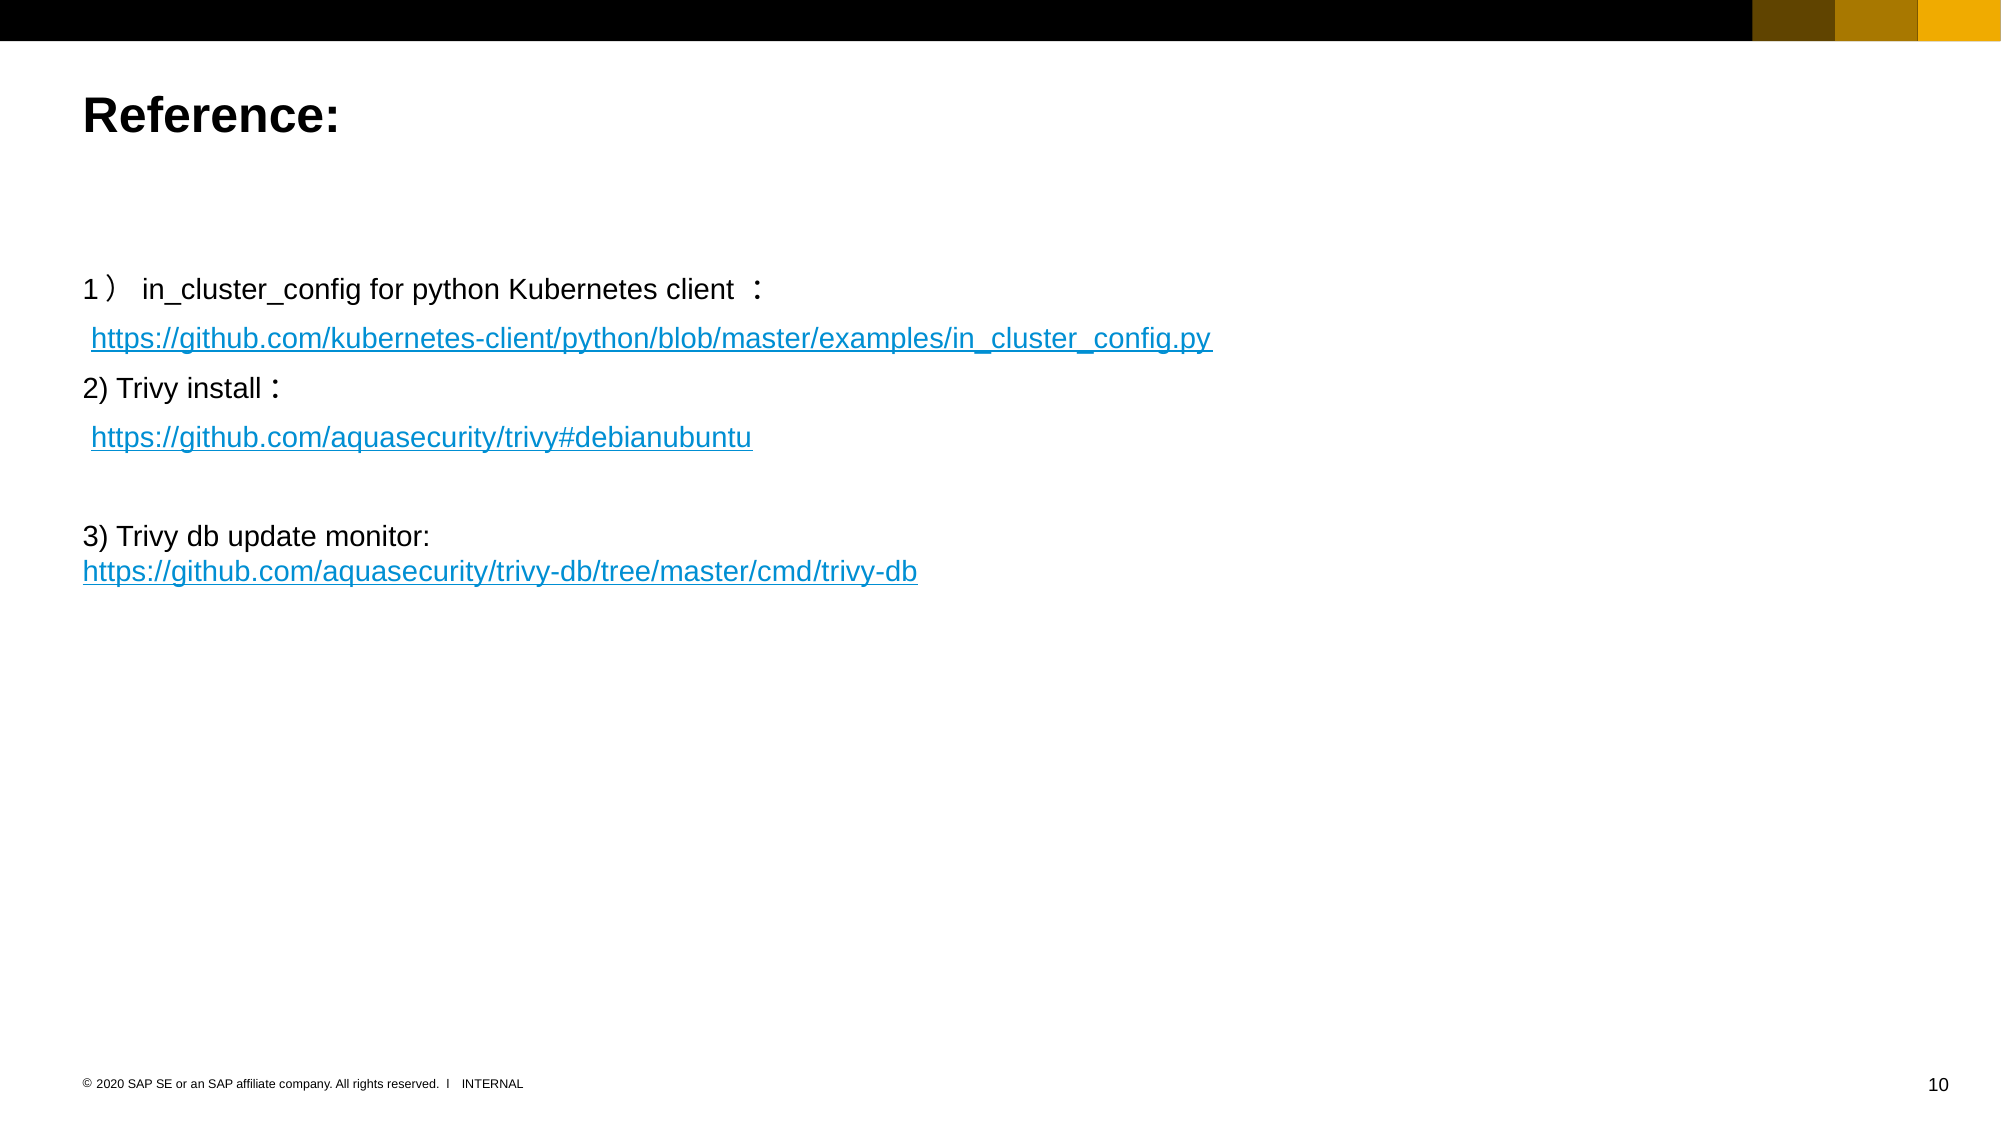

# Reference:
1）in_cluster_config for python Kubernetes client ：
 https://github.com/kubernetes-client/python/blob/master/examples/in_cluster_config.py
2) Trivy install：
 https://github.com/aquasecurity/trivy#debianubuntu

3) Trivy db update monitor:
https://github.com/aquasecurity/trivy-db/tree/master/cmd/trivy-db